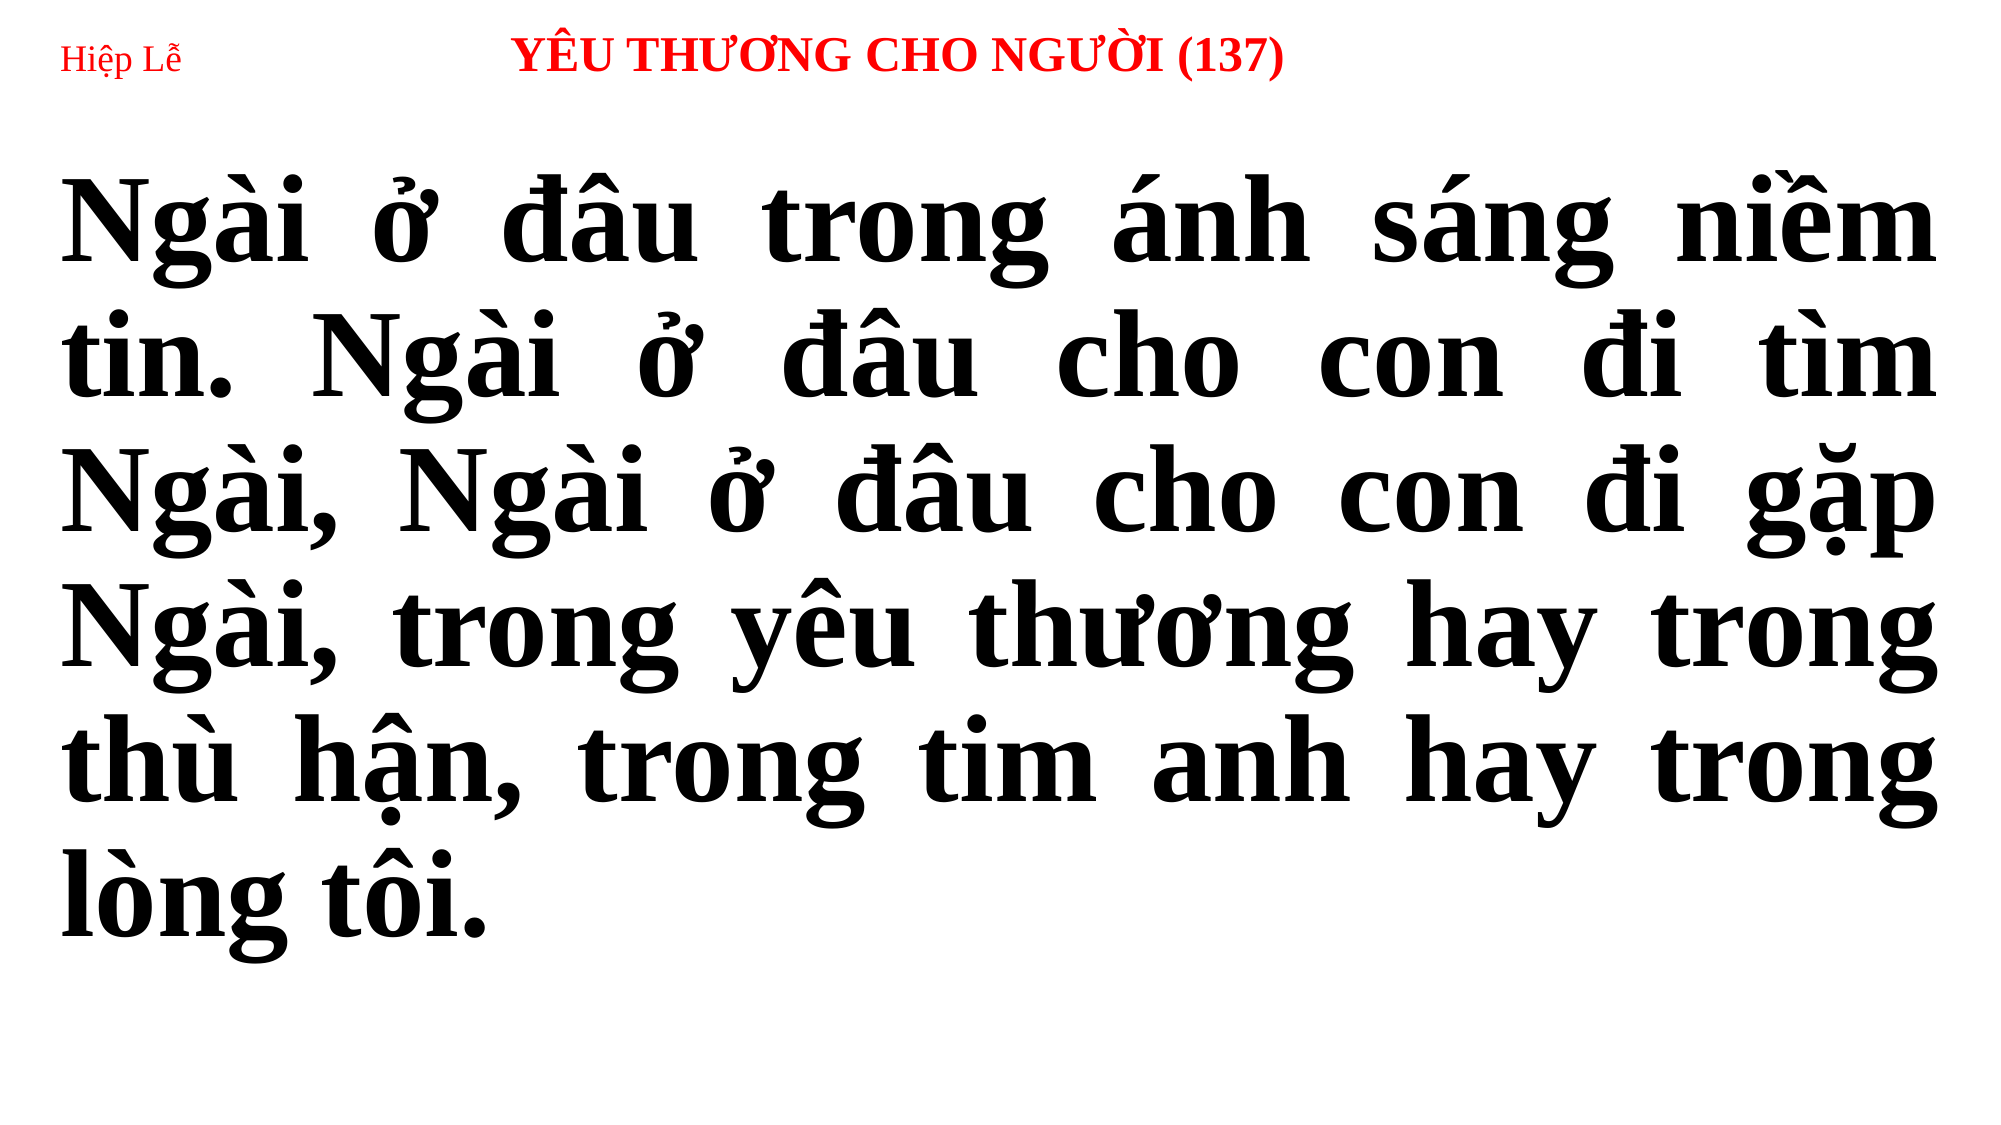

# Hiệp Lễ                    	YÊU THƯƠNG CHO NGƯỜI (137)
Ngài ở đâu trong ánh sáng niềm tin. Ngài ở đâu cho con đi tìm Ngài, Ngài ở đâu cho con đi gặp Ngài, trong yêu thương hay trong thù hận, trong tim anh hay trong lòng tôi.